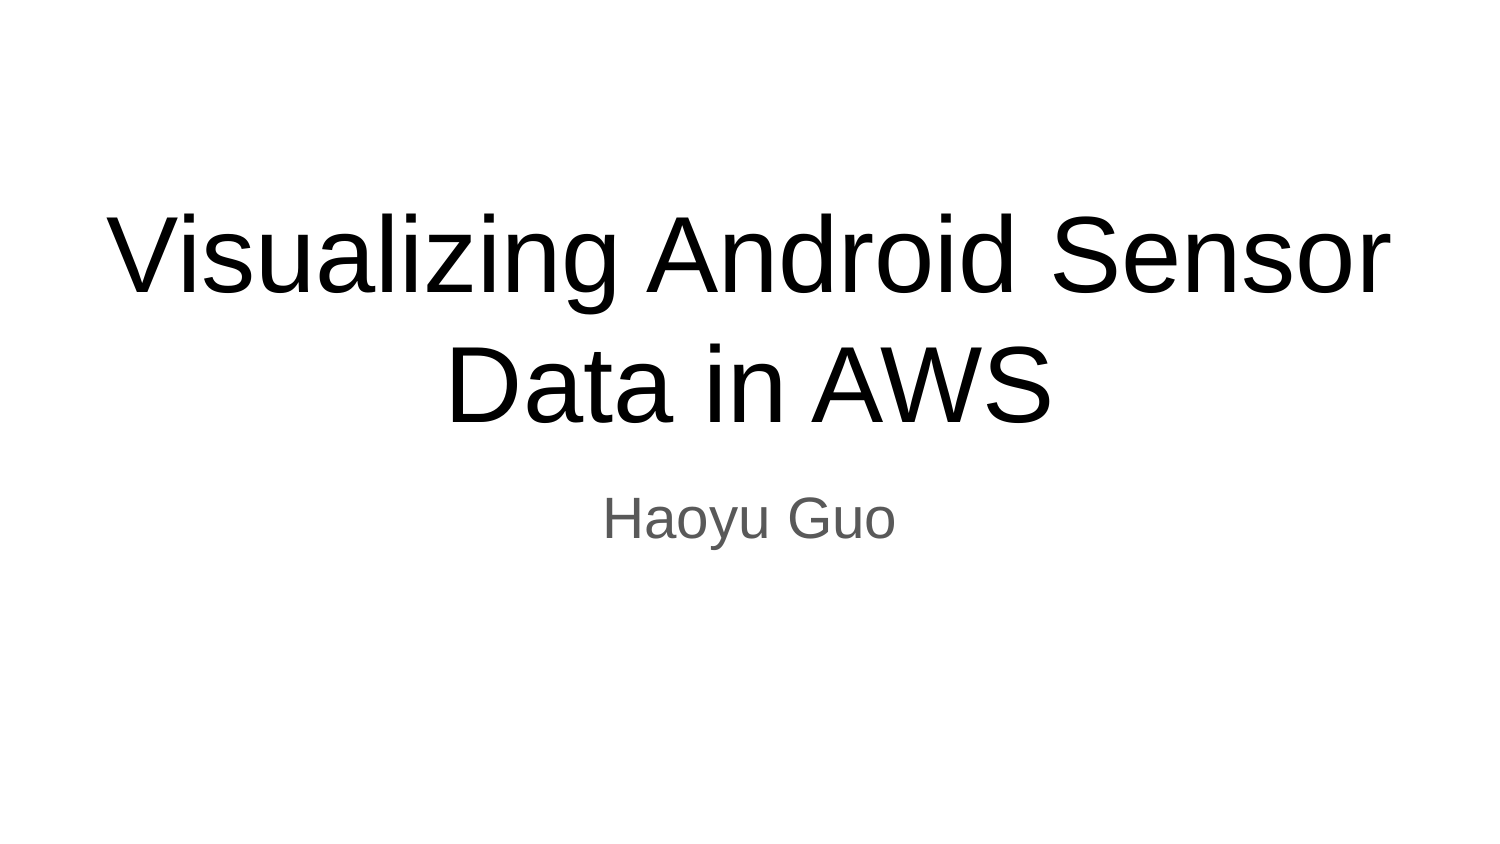

# Visualizing Android Sensor Data in AWS
Haoyu Guo